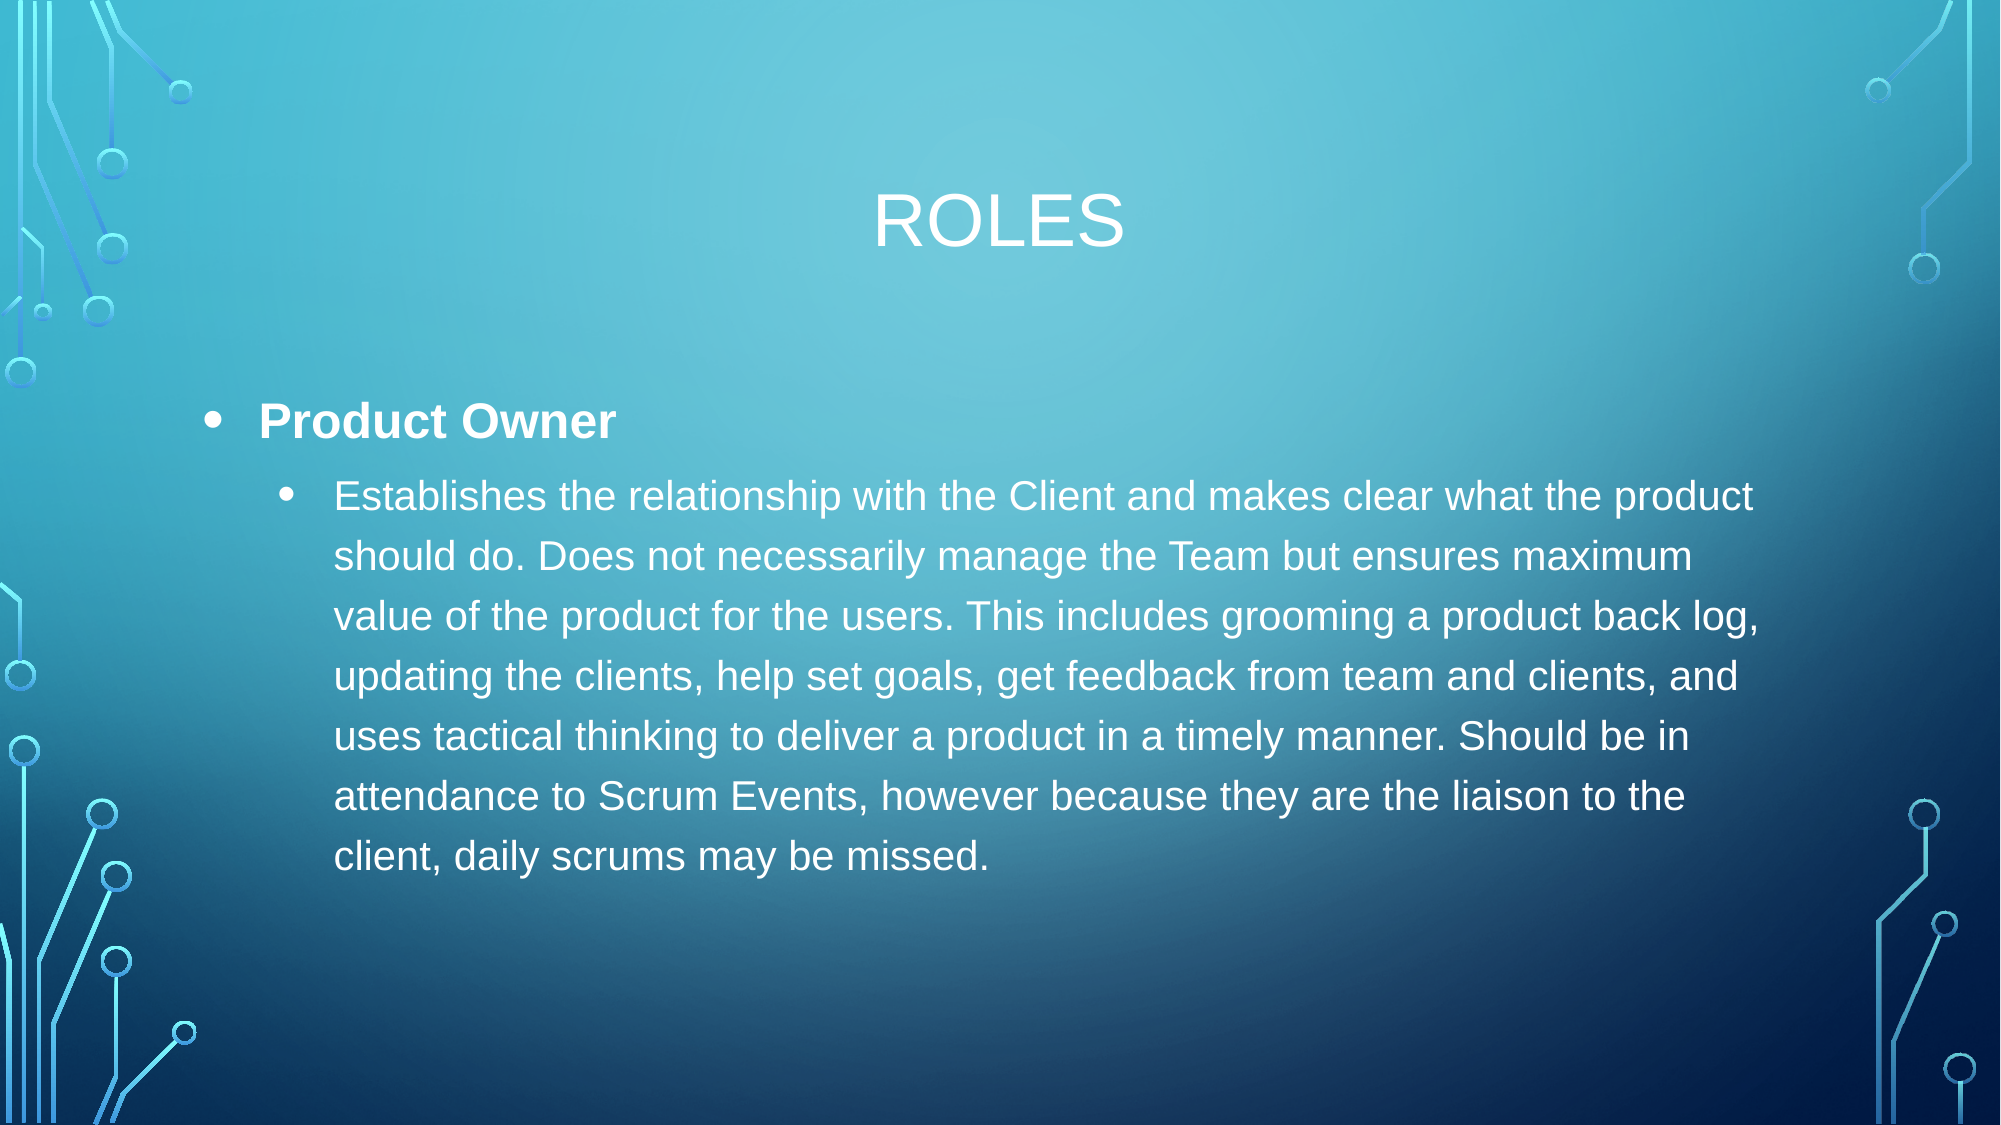

# Roles
Product Owner
Establishes the relationship with the Client and makes clear what the product should do. Does not necessarily manage the Team but ensures maximum value of the product for the users. This includes grooming a product back log, updating the clients, help set goals, get feedback from team and clients, and uses tactical thinking to deliver a product in a timely manner. Should be in attendance to Scrum Events, however because they are the liaison to the client, daily scrums may be missed.